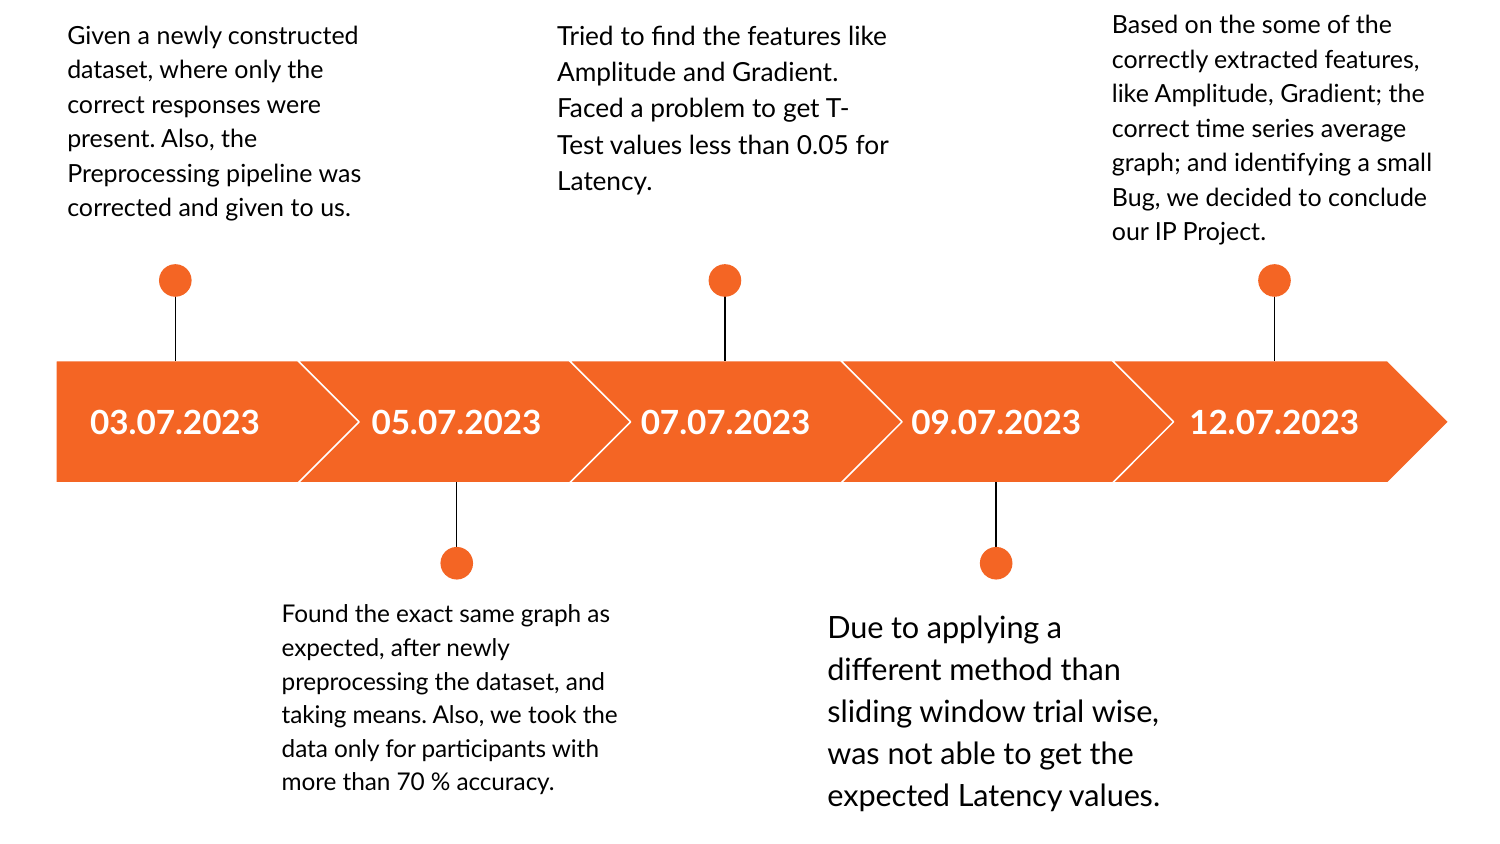

Given a newly constructed dataset, where only the correct responses were present. Also, the Preprocessing pipeline was corrected and given to us.
Based on the some of the correctly extracted features, like Amplitude, Gradient; the correct time series average graph; and identifying a small Bug, we decided to conclude our IP Project.
Tried to find the features like Amplitude and Gradient. Faced a problem to get T- Test values less than 0.05 for Latency.

03.07.2023
05.07.2023
07.07.2023
09.07.2023
12.07.2023

Found the exact same graph as expected, after newly preprocessing the dataset, and taking means. Also, we took the data only for participants with more than 70 % accuracy.
Due to applying a different method than sliding window trial wise, was not able to get the expected Latency values.